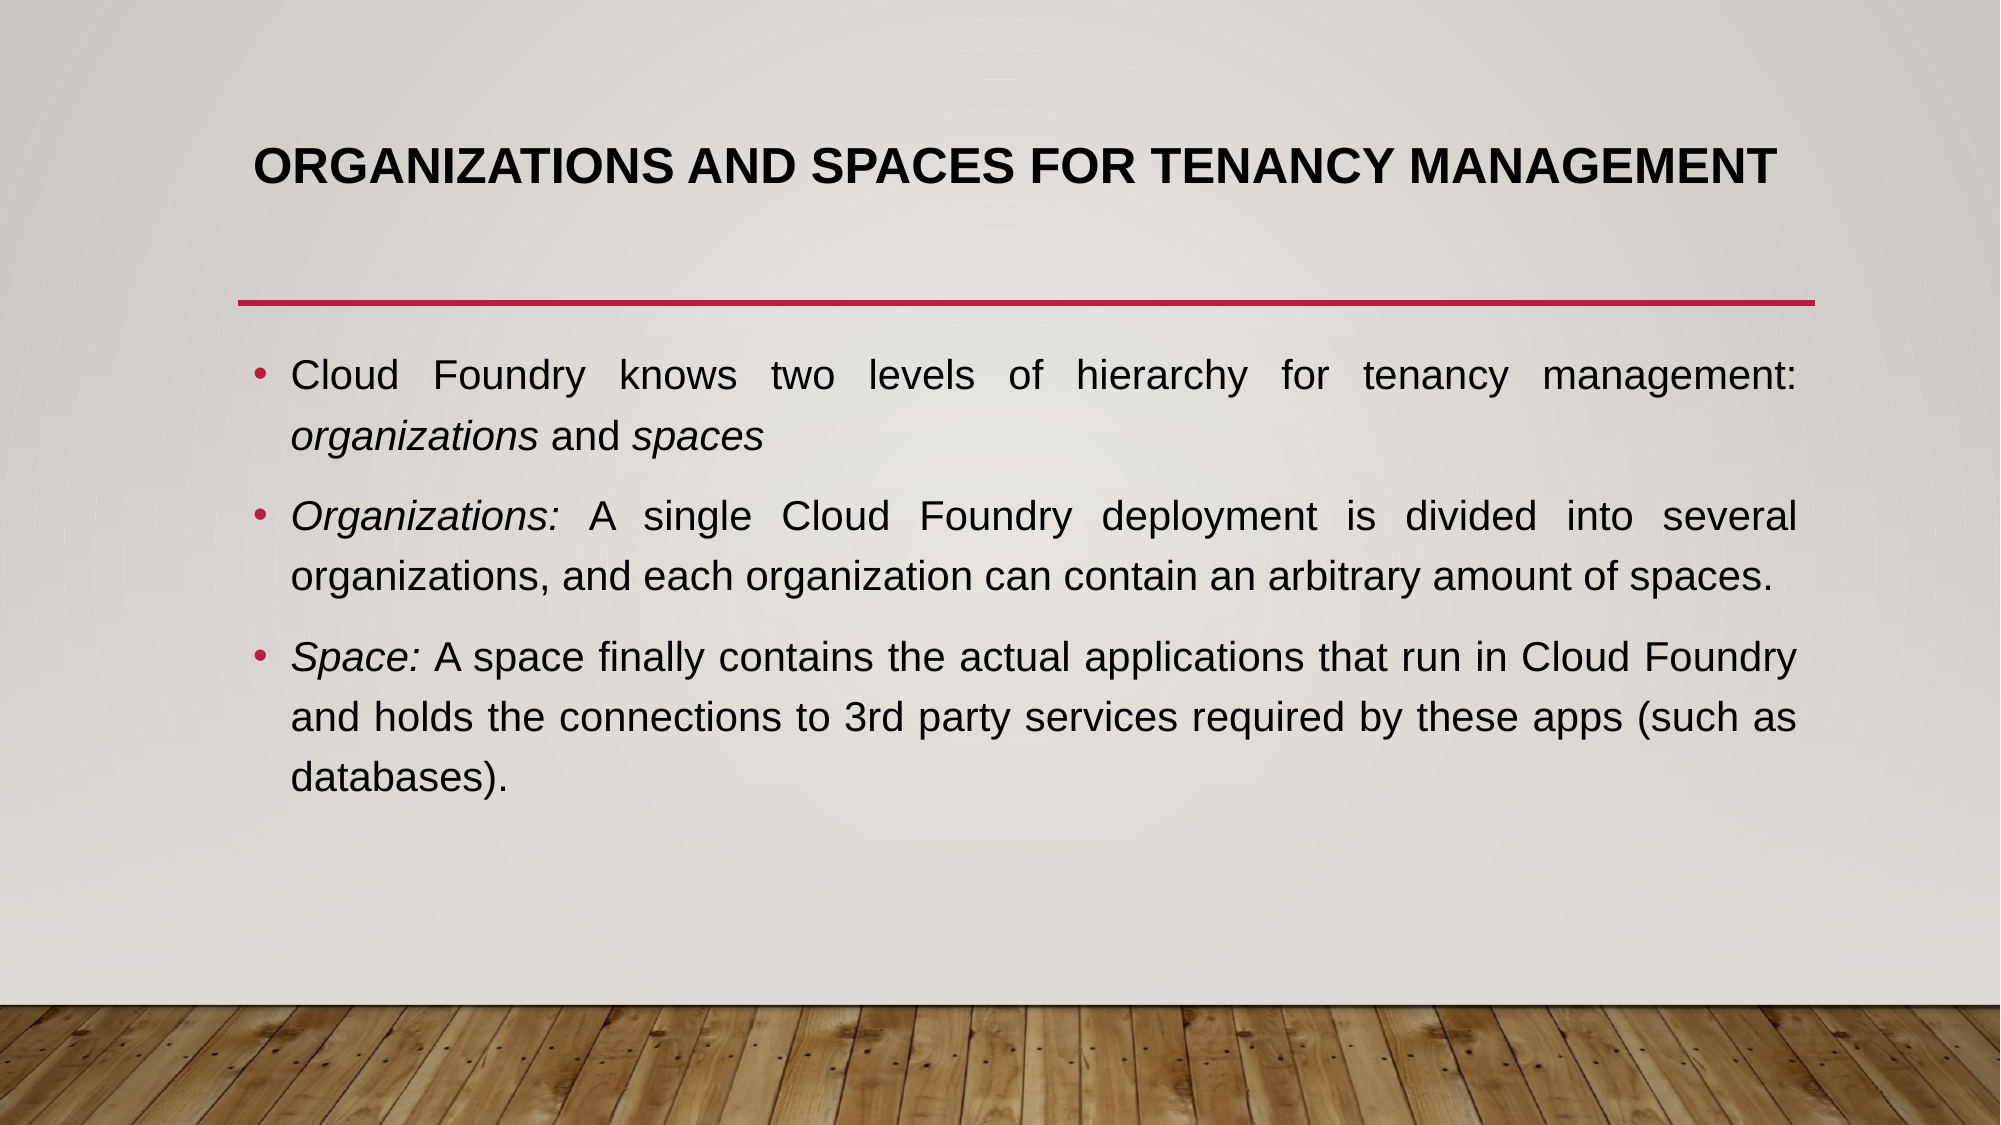

# Organizations and Spaces for Tenancy Management
Cloud Foundry knows two levels of hierarchy for tenancy management: organizations and spaces
Organizations: A single Cloud Foundry deployment is divided into several organizations, and each organization can contain an arbitrary amount of spaces.
Space: A space finally contains the actual applications that run in Cloud Foundry and holds the connections to 3rd party services required by these apps (such as databases).